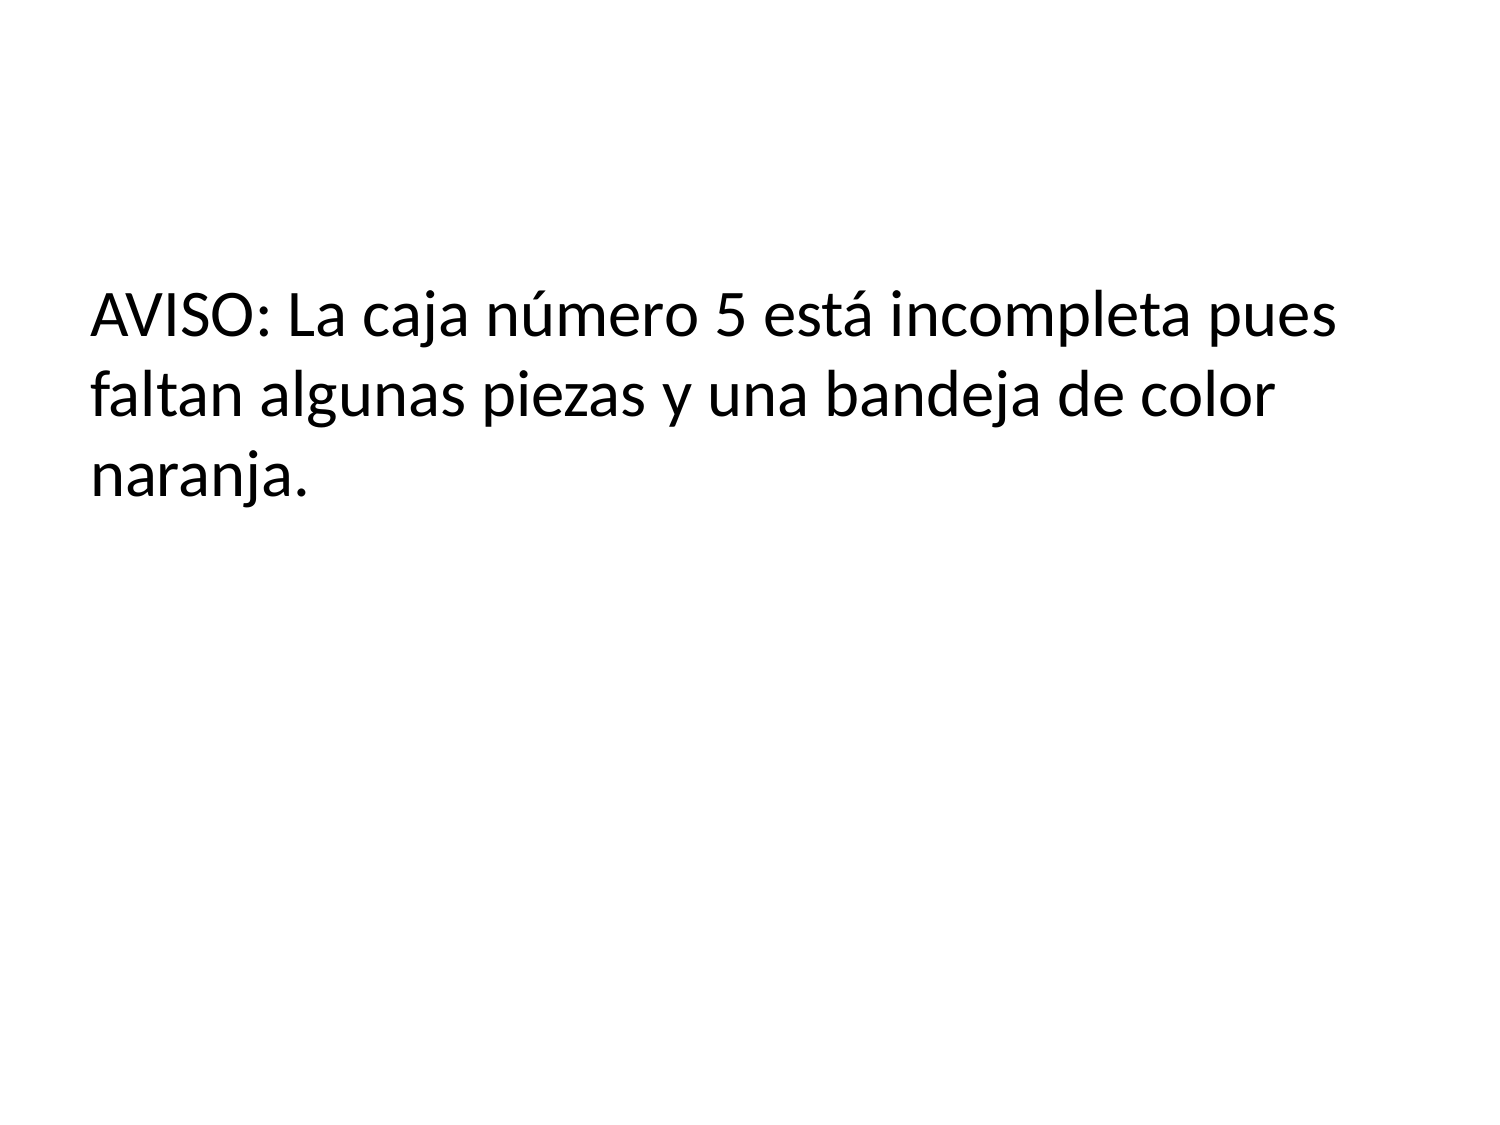

AVISO: La caja número 5 está incompleta pues faltan algunas piezas y una bandeja de color naranja.